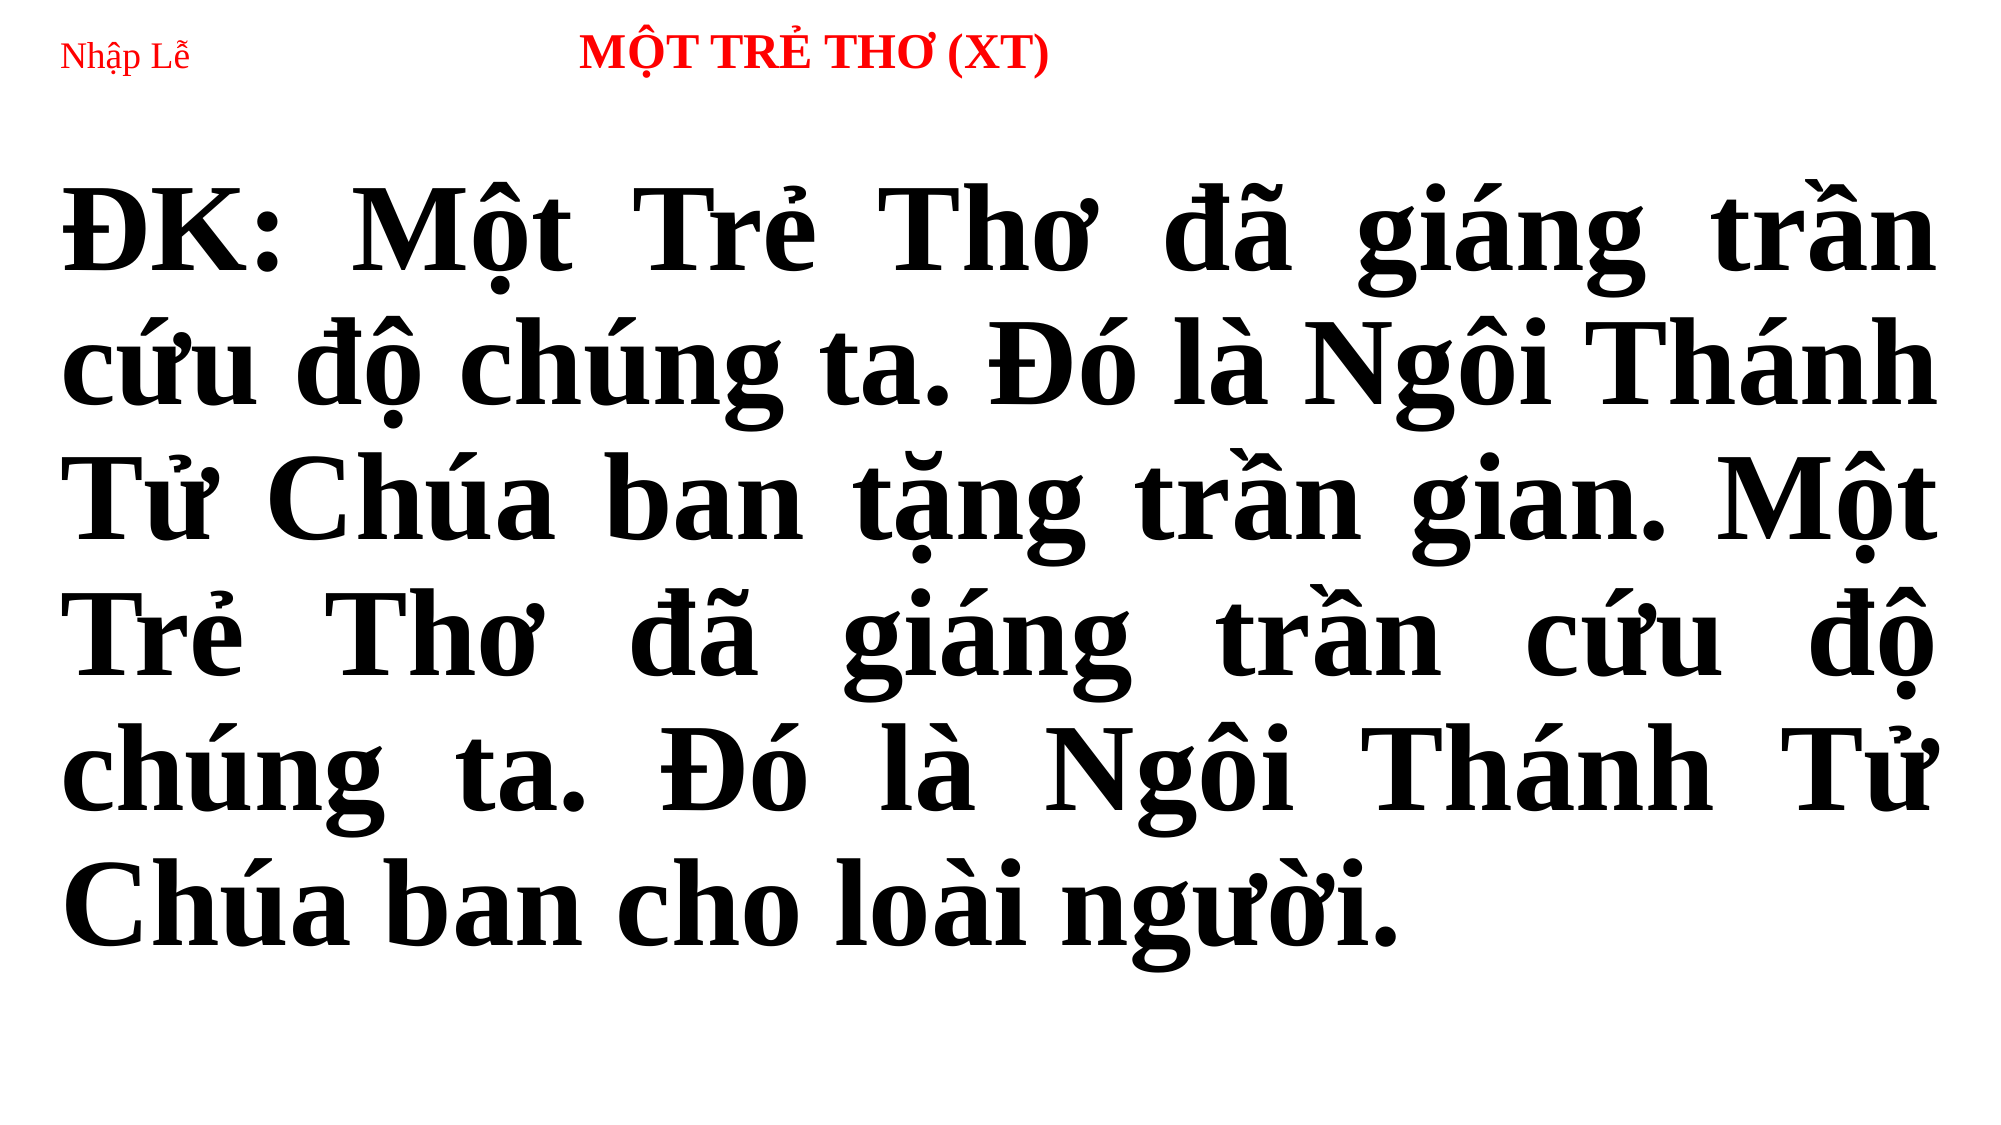

# Nhập Lễ                                         MỘT TRẺ THƠ (XT)
ĐK: Một Trẻ Thơ đã giáng trần cứu độ chúng ta. Đó là Ngôi Thánh Tử Chúa ban tặng trần gian. Một Trẻ Thơ đã giáng trần cứu độ chúng ta. Đó là Ngôi Thánh Tử Chúa ban cho loài người.